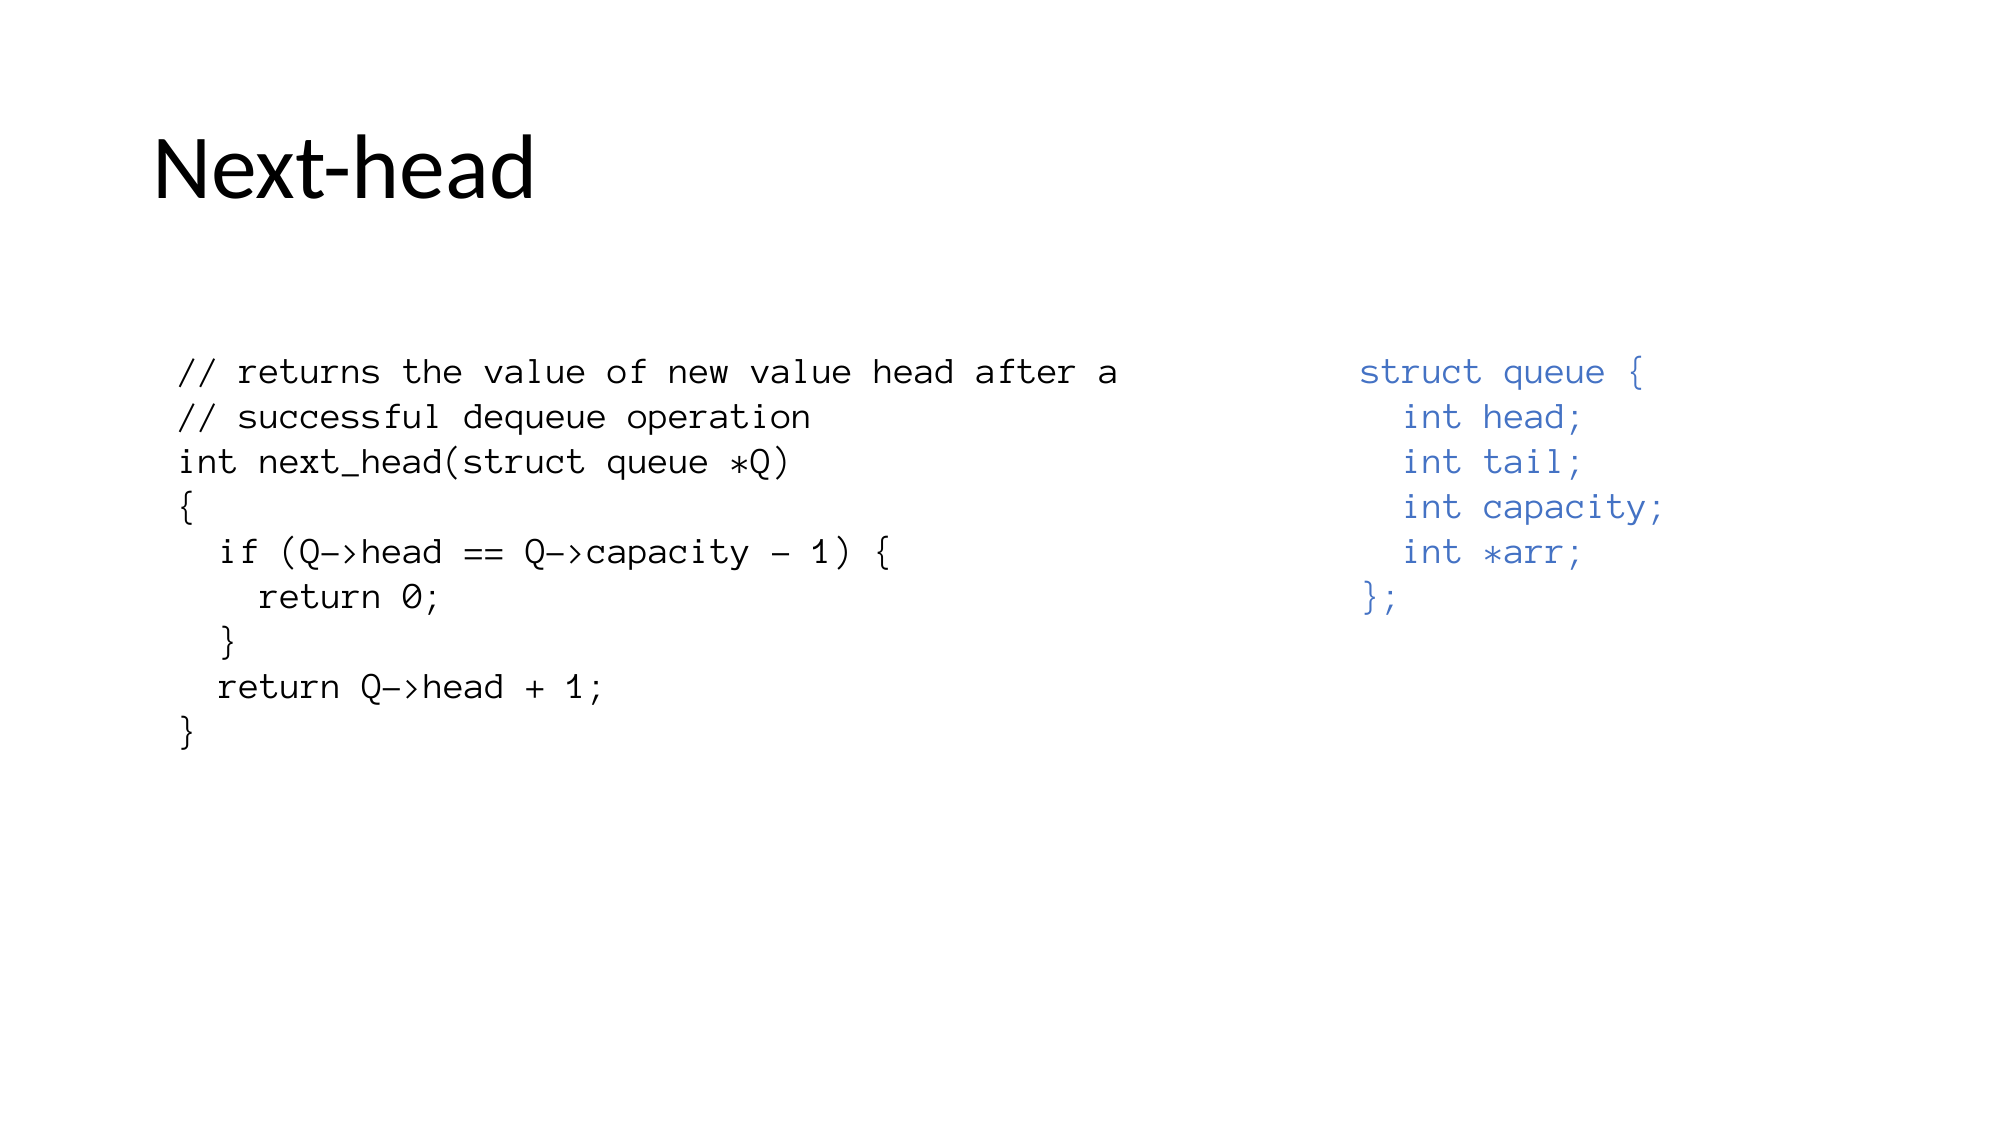

# Next-head
// returns the value of new value head after a
// successful dequeue operation
int next_head(struct queue *Q)
{
  if (Q->head == Q->capacity - 1) {
    return 0;
  }
  return Q->head + 1;
}
struct queue {
  int head;
  int tail;
  int capacity;
  int *arr;
};